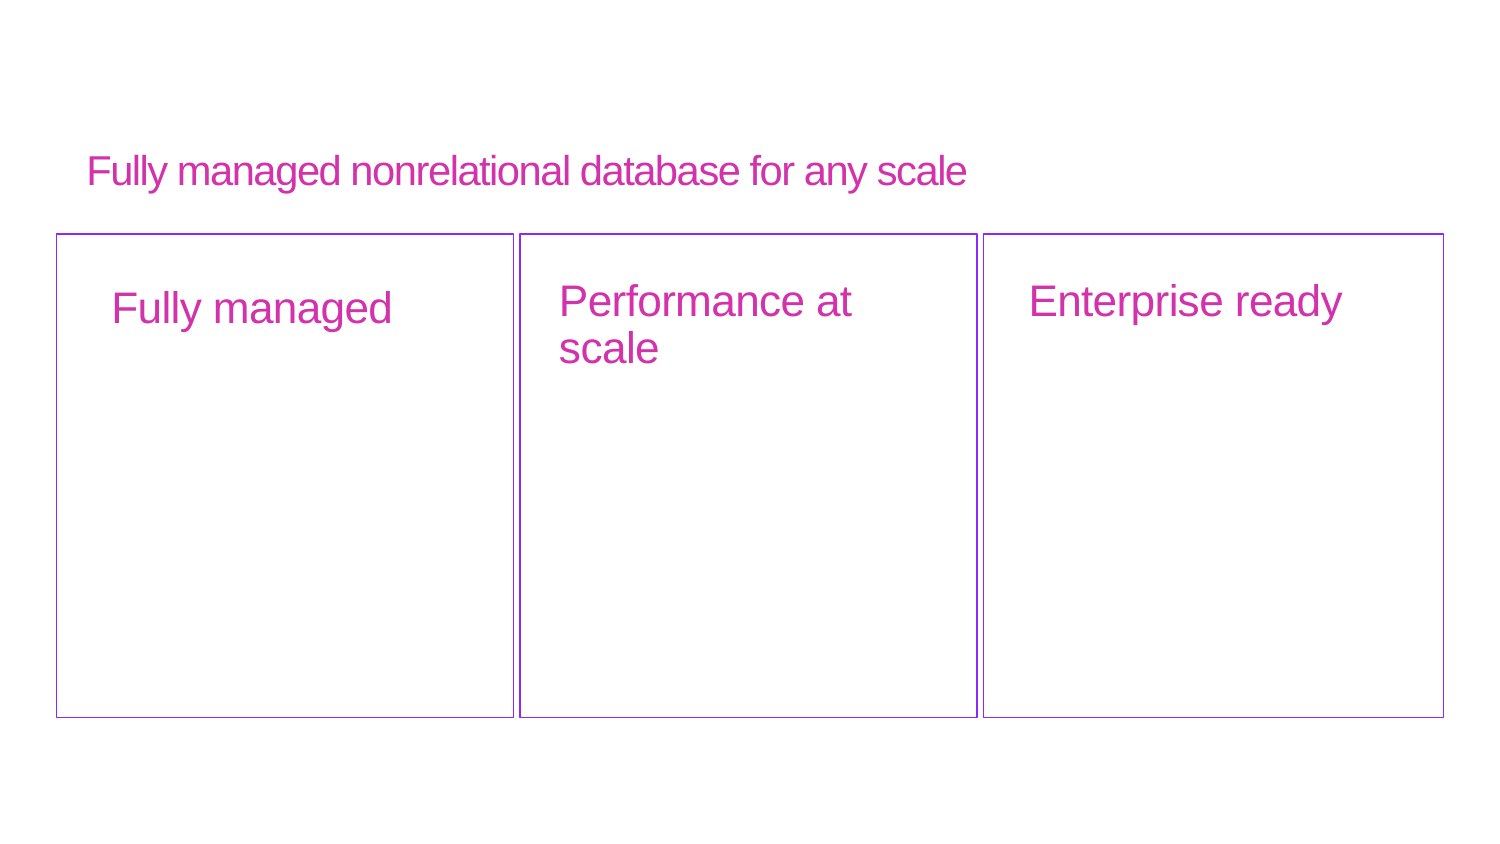

# DynamoDB Fully managed nonrelational database for any scale

Enterprise ready
Encryption at rest and transit
Fine-grained access control
99.99% service level agreement
Backup and restore
Fully managed
Security
Durability
Availability
Adaptive capacity
Maintenance free
Global tables
DynamoDB Streams
Time To Live
Performance at scale
Single-digit millisecond response
Consistent perf at any scale
Virtually unlimited throughput
Secondary indexes
Flexible data model